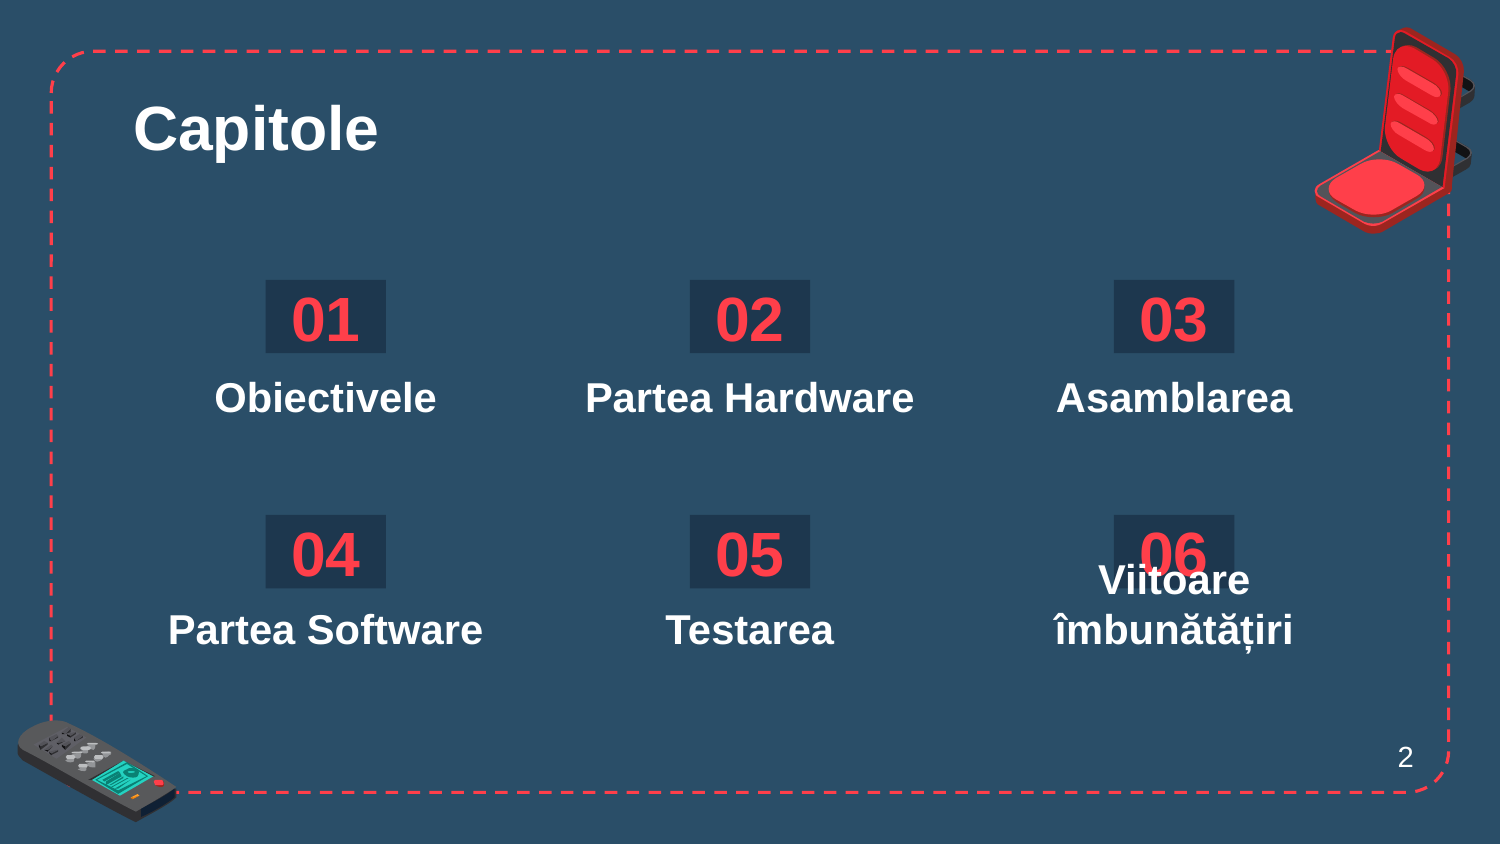

# Capitole
01
02
03
Obiectivele
Partea Hardware
Asamblarea
04
05
06
Partea Software
Testarea
Viitoare îmbunătățiri
2